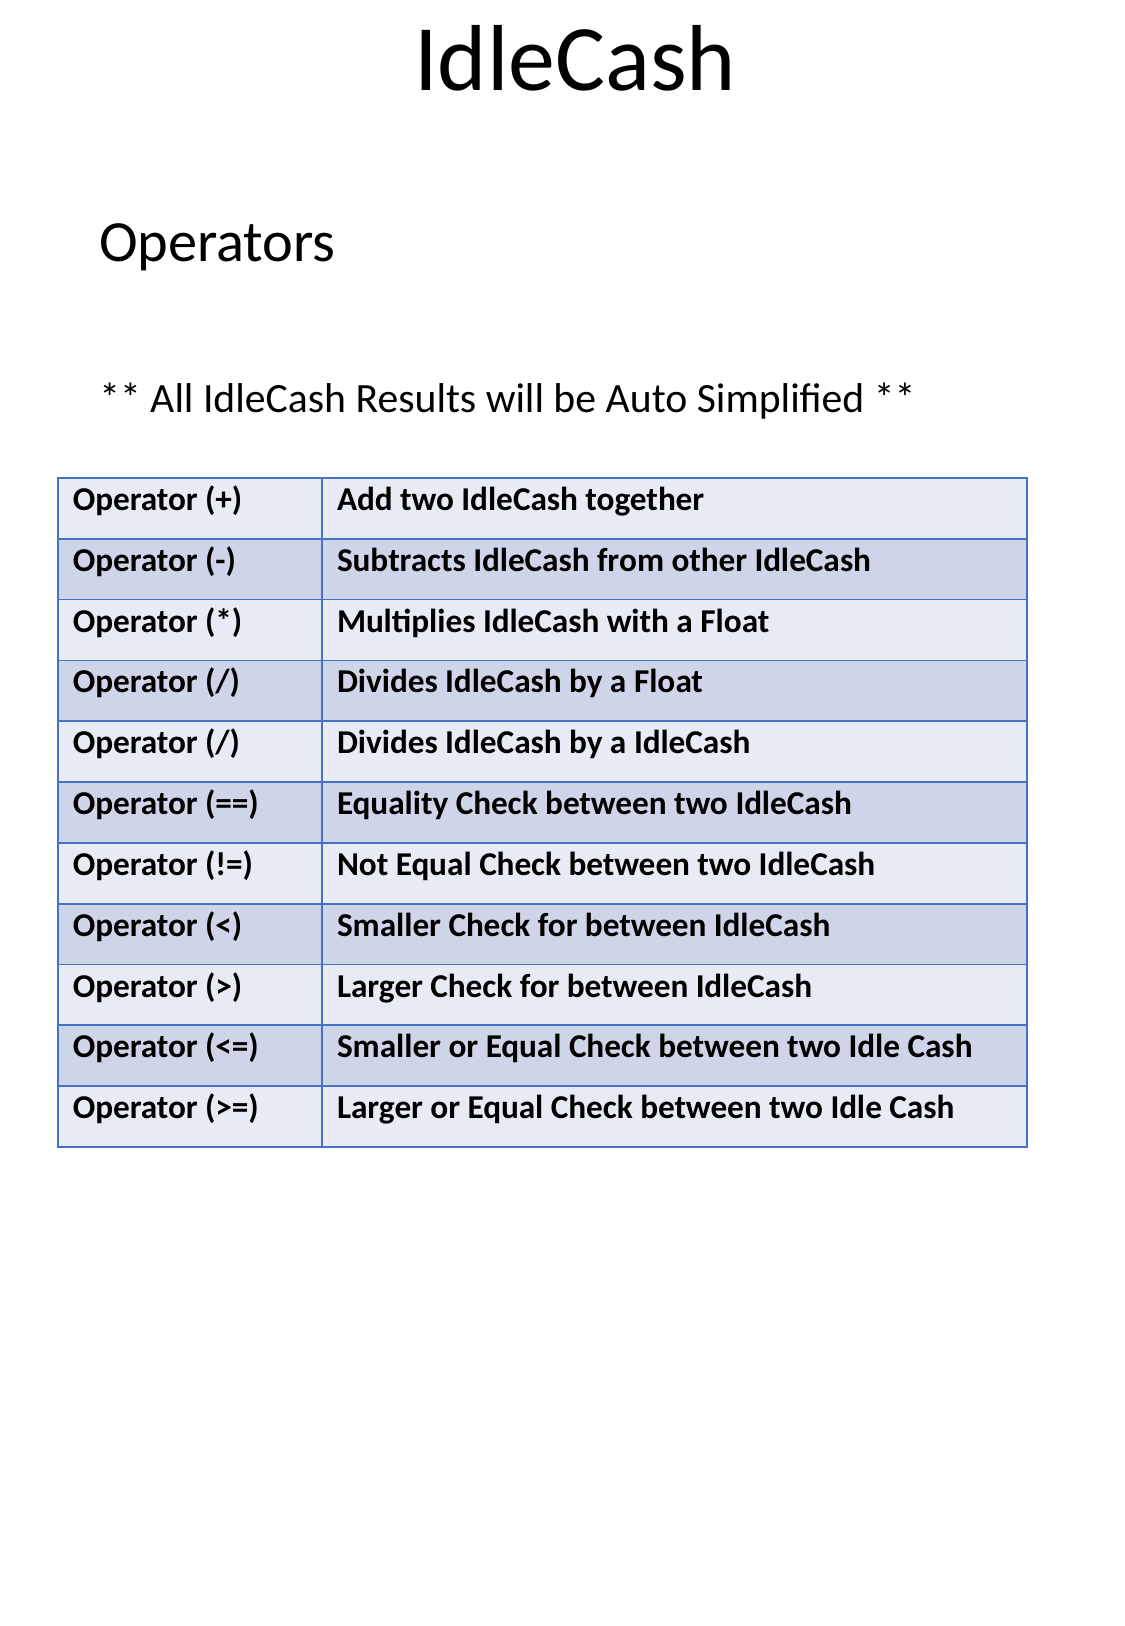

IdleCash
# Operators
** All IdleCash Results will be Auto Simplified **
| Operator (+) | Add two IdleCash together |
| --- | --- |
| Operator (-) | Subtracts IdleCash from other IdleCash |
| Operator (\*) | Multiplies IdleCash with a Float |
| Operator (/) | Divides IdleCash by a Float |
| Operator (/) | Divides IdleCash by a IdleCash |
| Operator (==) | Equality Check between two IdleCash |
| Operator (!=) | Not Equal Check between two IdleCash |
| Operator (<) | Smaller Check for between IdleCash |
| Operator (>) | Larger Check for between IdleCash |
| Operator (<=) | Smaller or Equal Check between two Idle Cash |
| Operator (>=) | Larger or Equal Check between two Idle Cash |